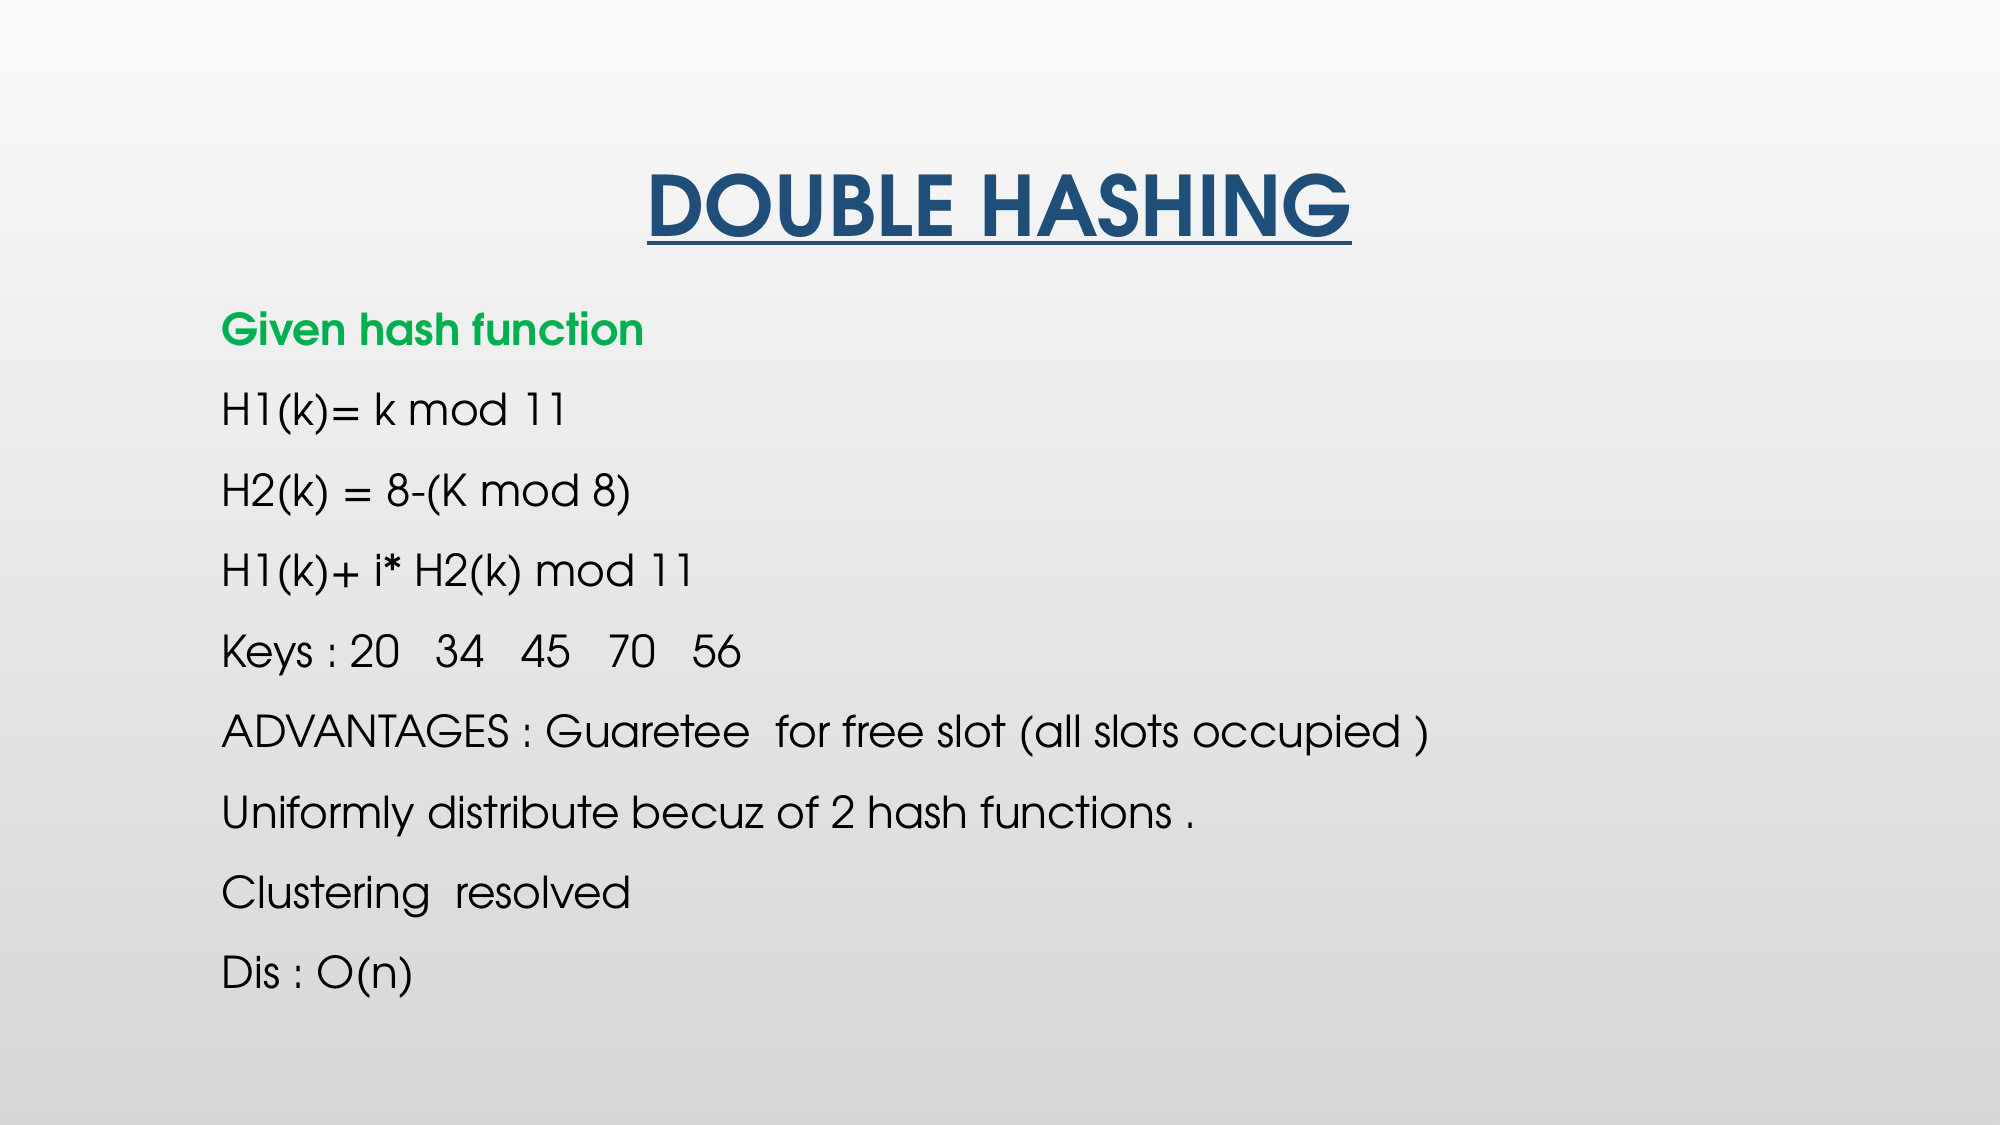

# Double Hashing
Given hash function
H1(k)= k mod 11
H2(k) = 8-(K mod 8)
H1(k)+ i* H2(k) mod 11
Keys : 20   34   45   70   56
ADVANTAGES : Guaretee  for free slot (all slots occupied )
Uniformly distribute becuz of 2 hash functions .
Clustering  resolved
Dis : O(n)